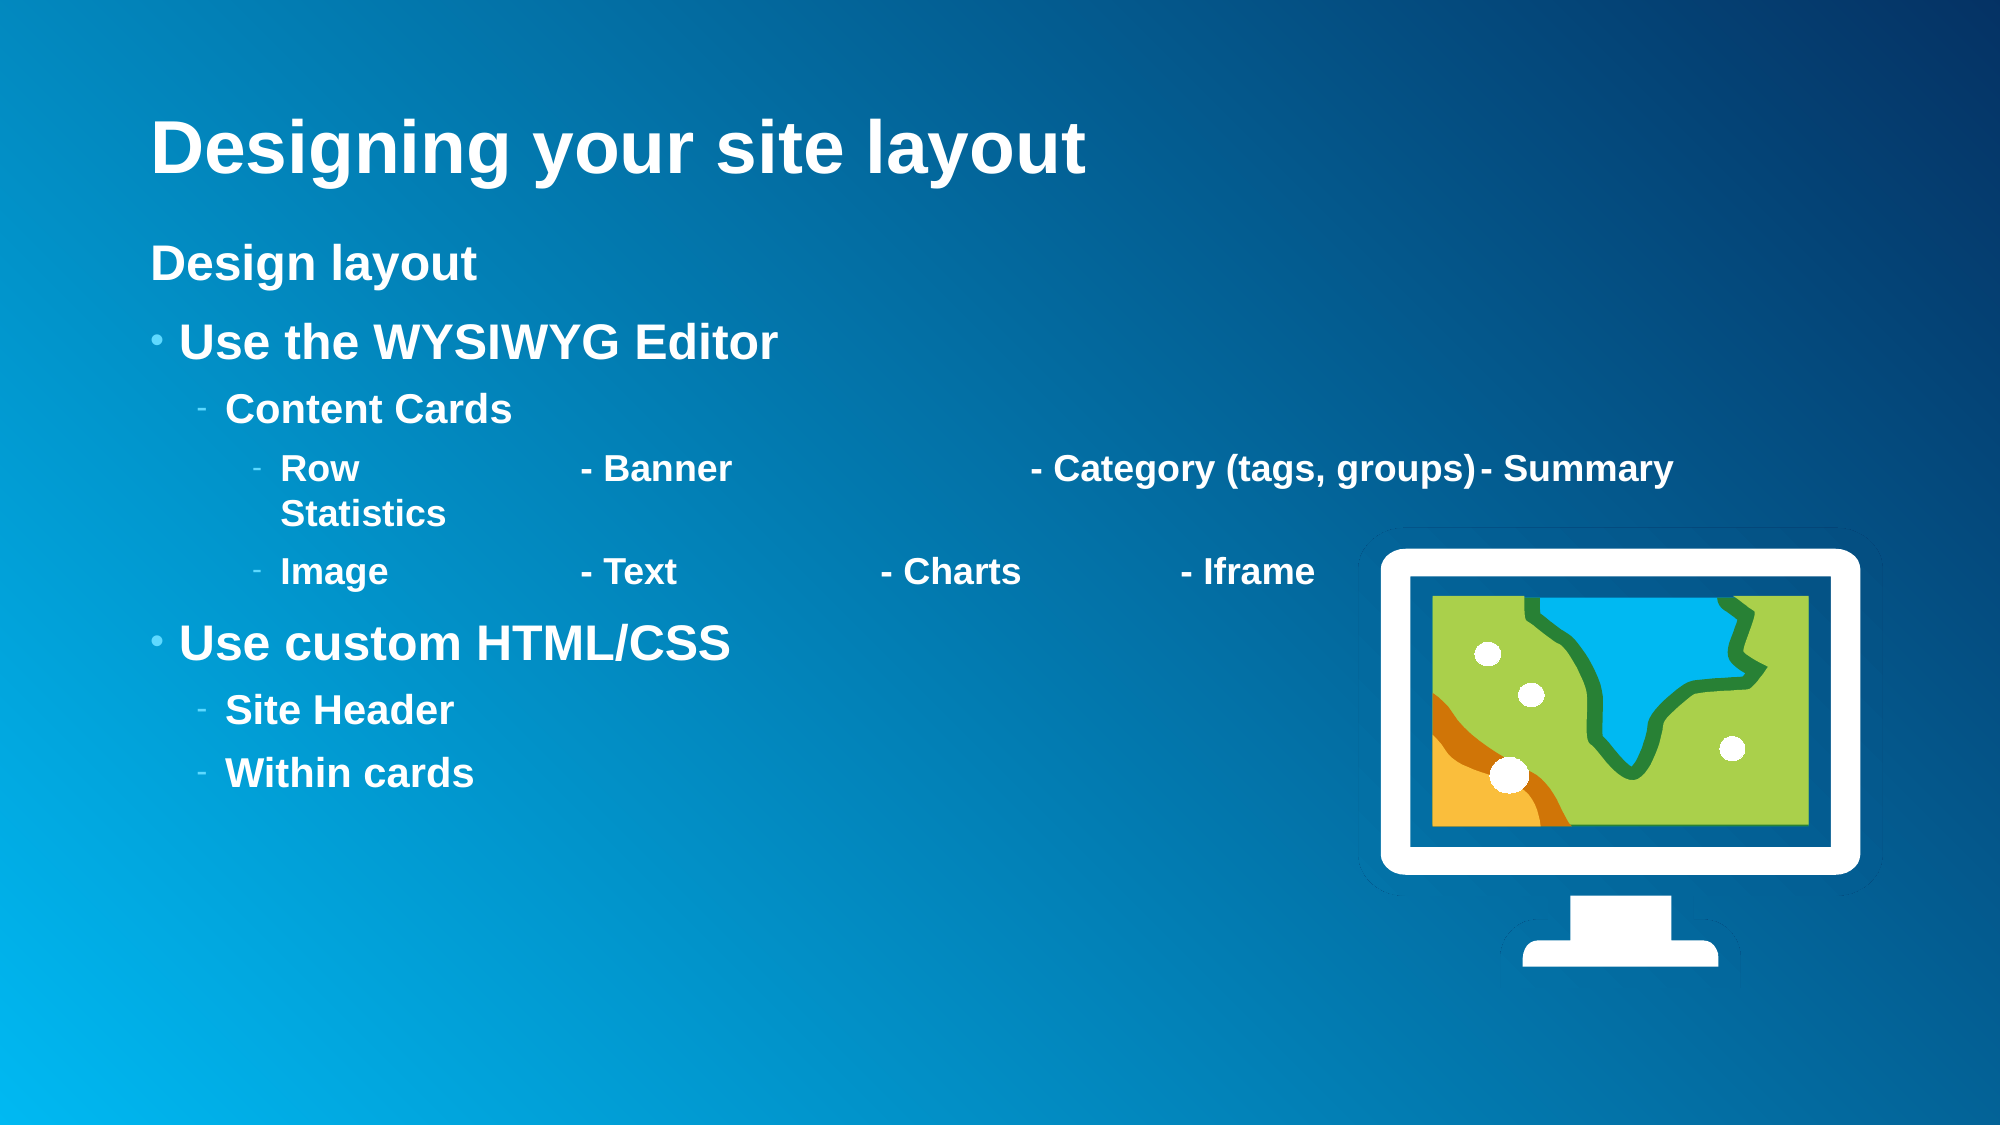

# Designing your site layout
Design layout
Use the WYSIWYG Editor
Content Cards
Row		- Banner		- Category (tags, groups)	- Summary Statistics
Image    	- Text		- Charts		- Iframe
Use custom HTML/CSS
Site Header
Within cards